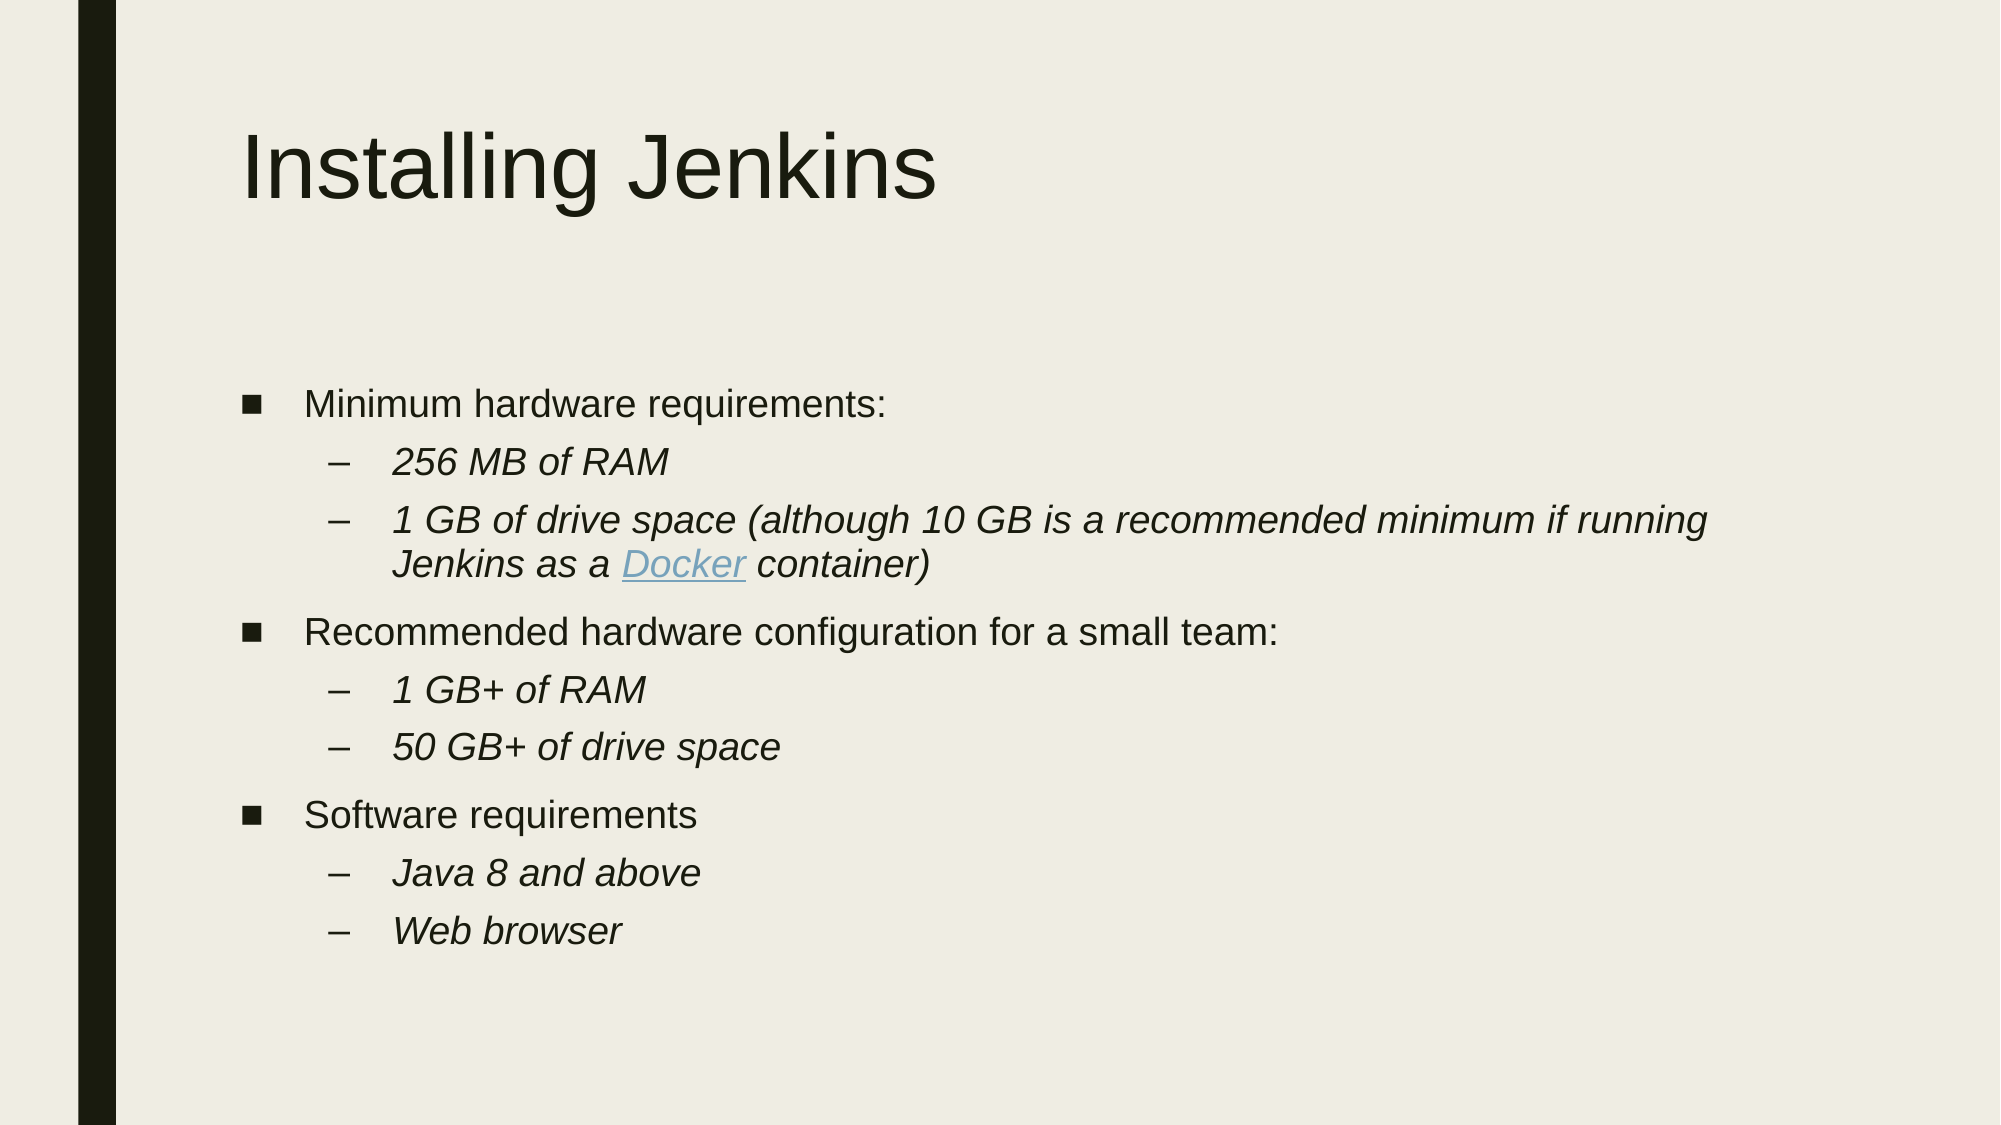

# Installing Jenkins
Minimum hardware requirements:
256 MB of RAM
1 GB of drive space (although 10 GB is a recommended minimum if running Jenkins as a Docker container)
Recommended hardware configuration for a small team:
1 GB+ of RAM
50 GB+ of drive space
Software requirements
Java 8 and above
Web browser